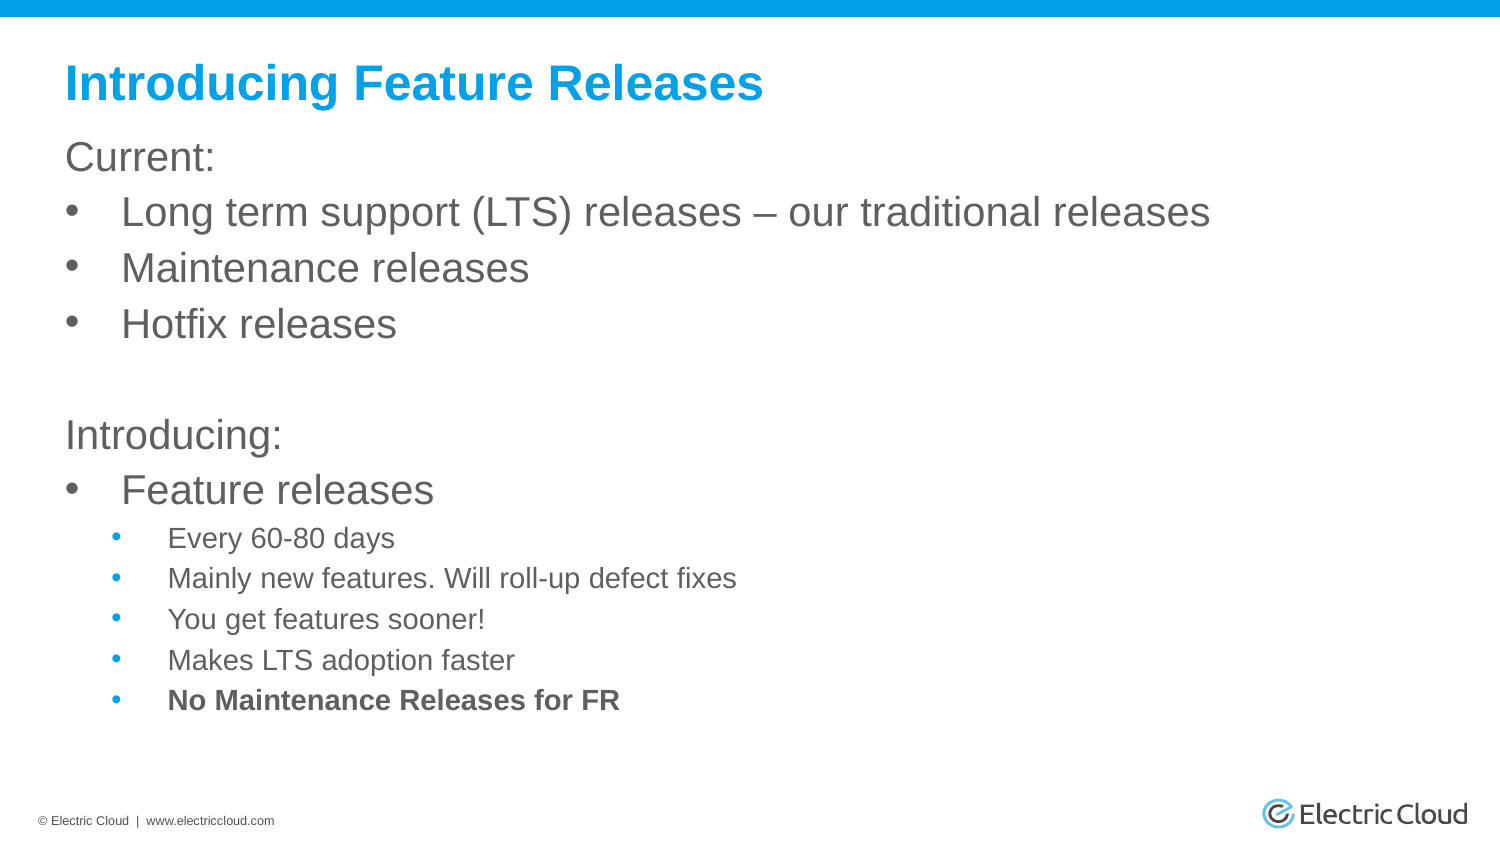

# Introducing Feature Releases
Current:
Long term support (LTS) releases – our traditional releases
Maintenance releases
Hotfix releases

Introducing:
Feature releases
Every 60-80 days
Mainly new features. Will roll-up defect fixes
You get features sooner!
Makes LTS adoption faster
No Maintenance Releases for FR